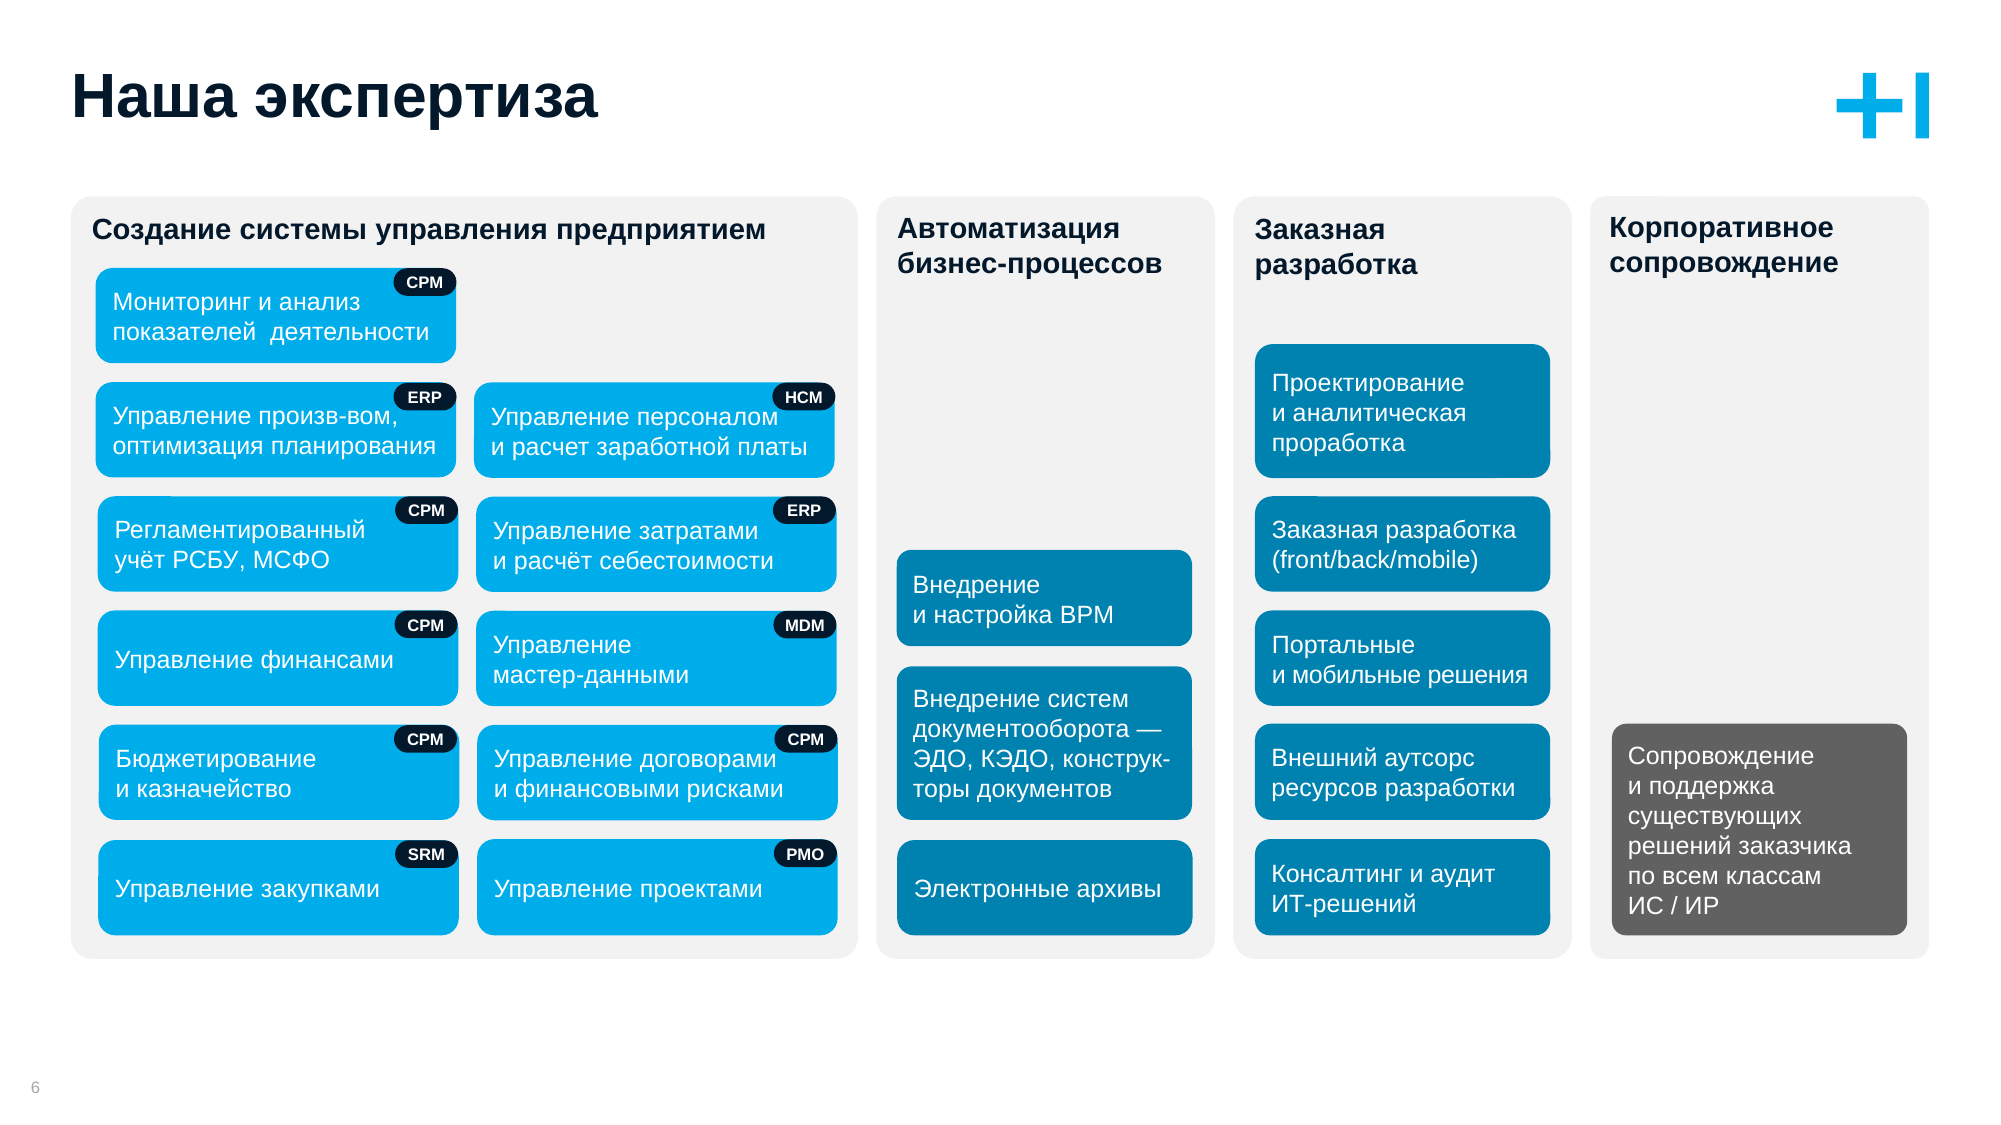

# Наша экспертиза
Создание системы управления предприятием
Автоматизация бизнес-процессов
Заказная разработка
Корпоративное сопровождение
Мониторинг и анализ показателей  деятельности
СРМ
Проектирование
и аналитическая проработка
Управление произв-вом, оптимизация планирования
Управление персоналом
и расчет заработной платы
HCM
ERP
Регламентированный
учёт РСБУ, МСФО
СРМ
Заказная разработка (front/back/mobile)
ERP
Управление затратами
и расчёт себестоимости
Внедрение
и настройка BPM
Управление финансами
СРМ
Портальные
и мобильные решения
Управление
мастер-данными
MDM
Внедрение систем документооборота — ЭДО, КЭДО, конструк-торы документов
Внешний аутсорс ресурсов разработки
Сопровождение
и поддержка существующих решений заказчика
по всем классам
ИС / ИР
Бюджетирование
и казначейство
Управление договорами
и финансовыми рисками
СРМ
СРМ
Управление проектами
Консалтинг и аудит ИТ-решений
PMO
Управление закупками
Электронные архивы
SRM